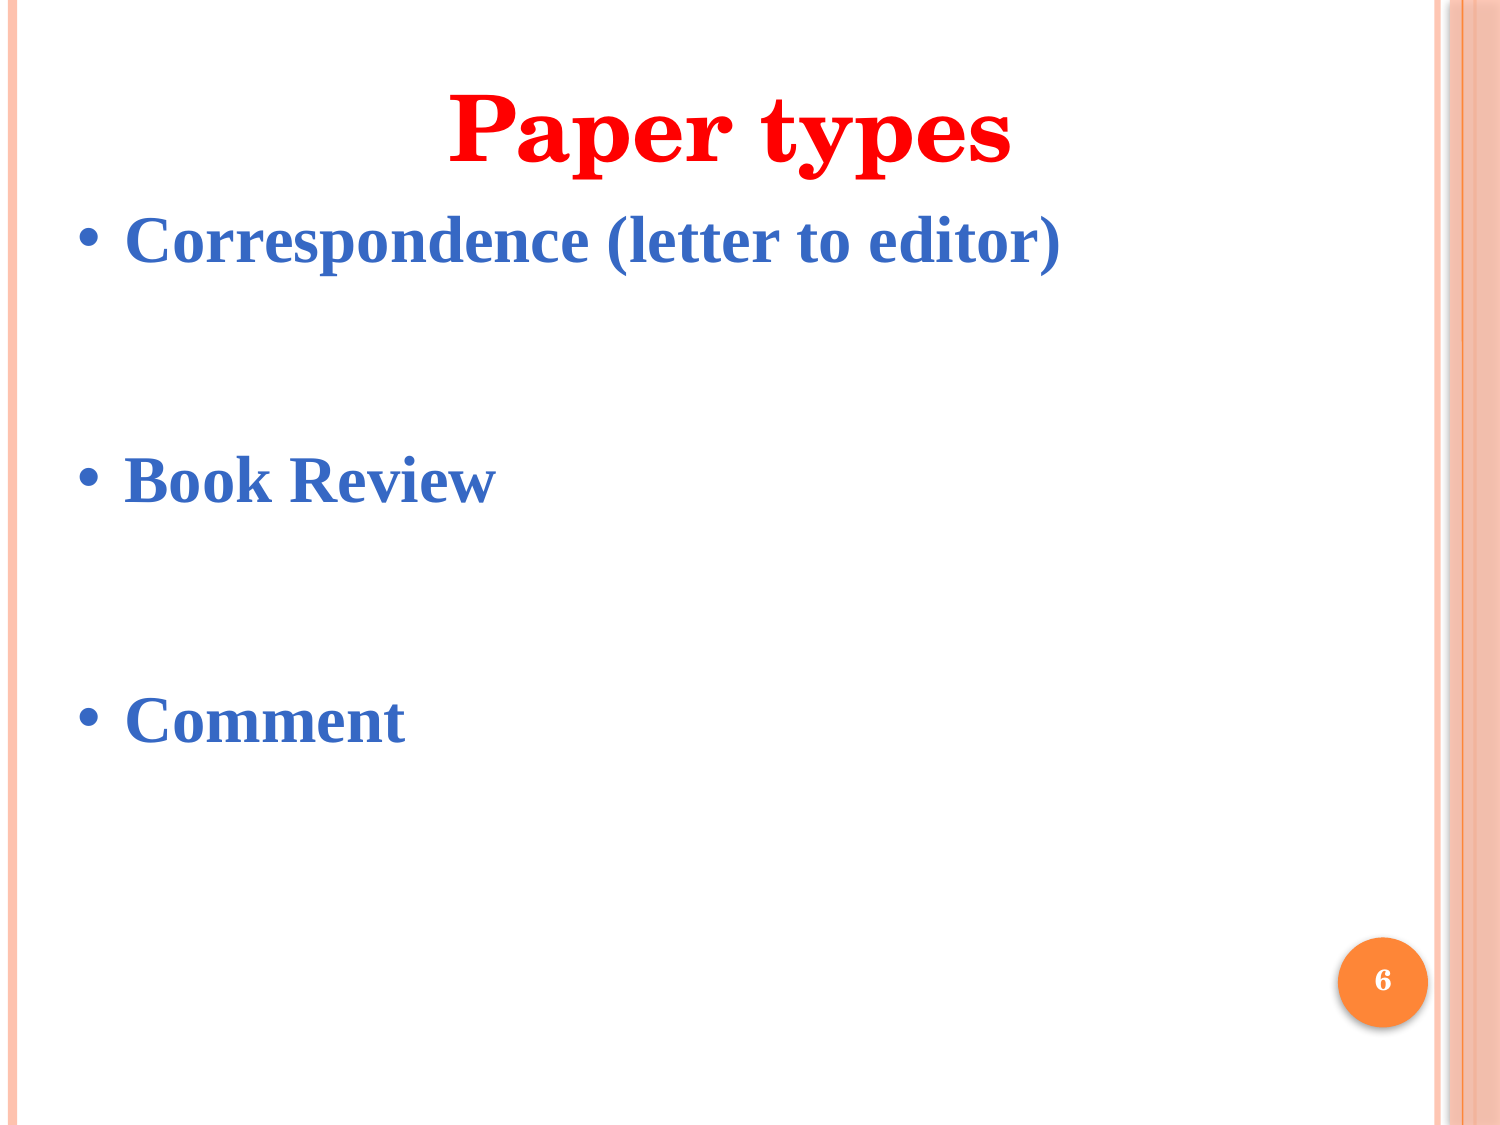

Paper types
Correspondence (letter to editor)

Book Review

Comment

6